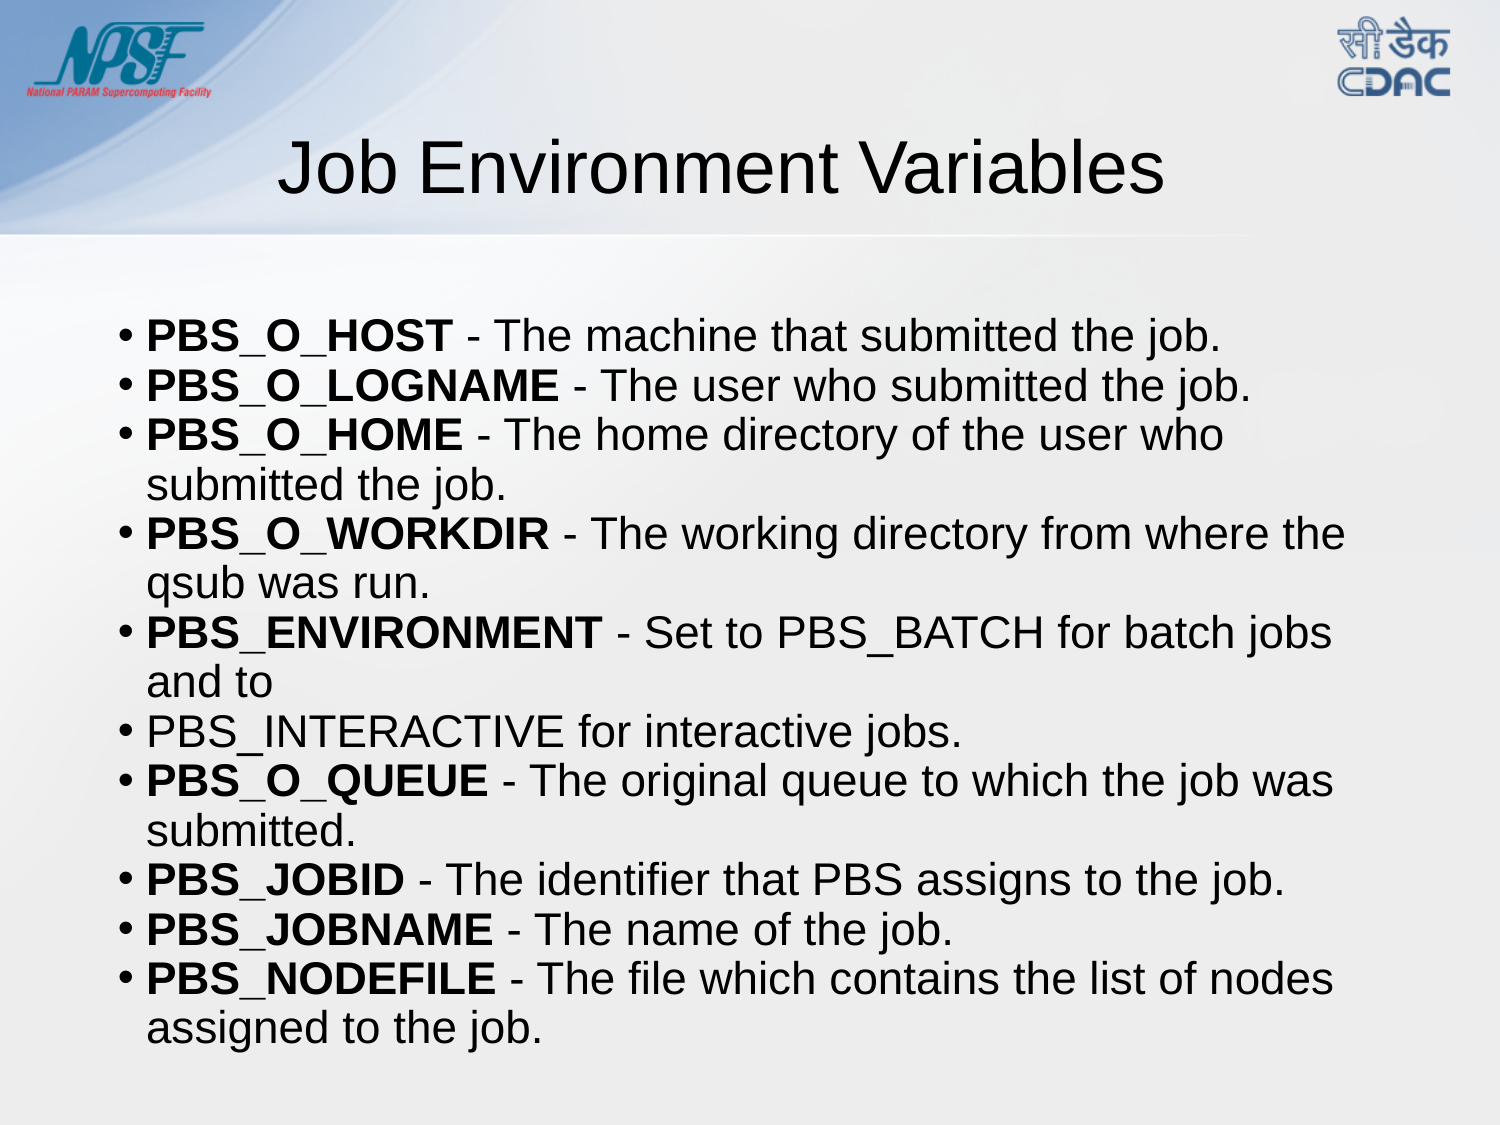

Job Environment Variables
PBS_O_HOST - The machine that submitted the job.
PBS_O_LOGNAME - The user who submitted the job.
PBS_O_HOME - The home directory of the user who submitted the job.
PBS_O_WORKDIR - The working directory from where the qsub was run.
PBS_ENVIRONMENT - Set to PBS_BATCH for batch jobs and to
PBS_INTERACTIVE for interactive jobs.
PBS_O_QUEUE - The original queue to which the job was submitted.
PBS_JOBID - The identifier that PBS assigns to the job.
PBS_JOBNAME - The name of the job.
PBS_NODEFILE - The file which contains the list of nodes assigned to the job.